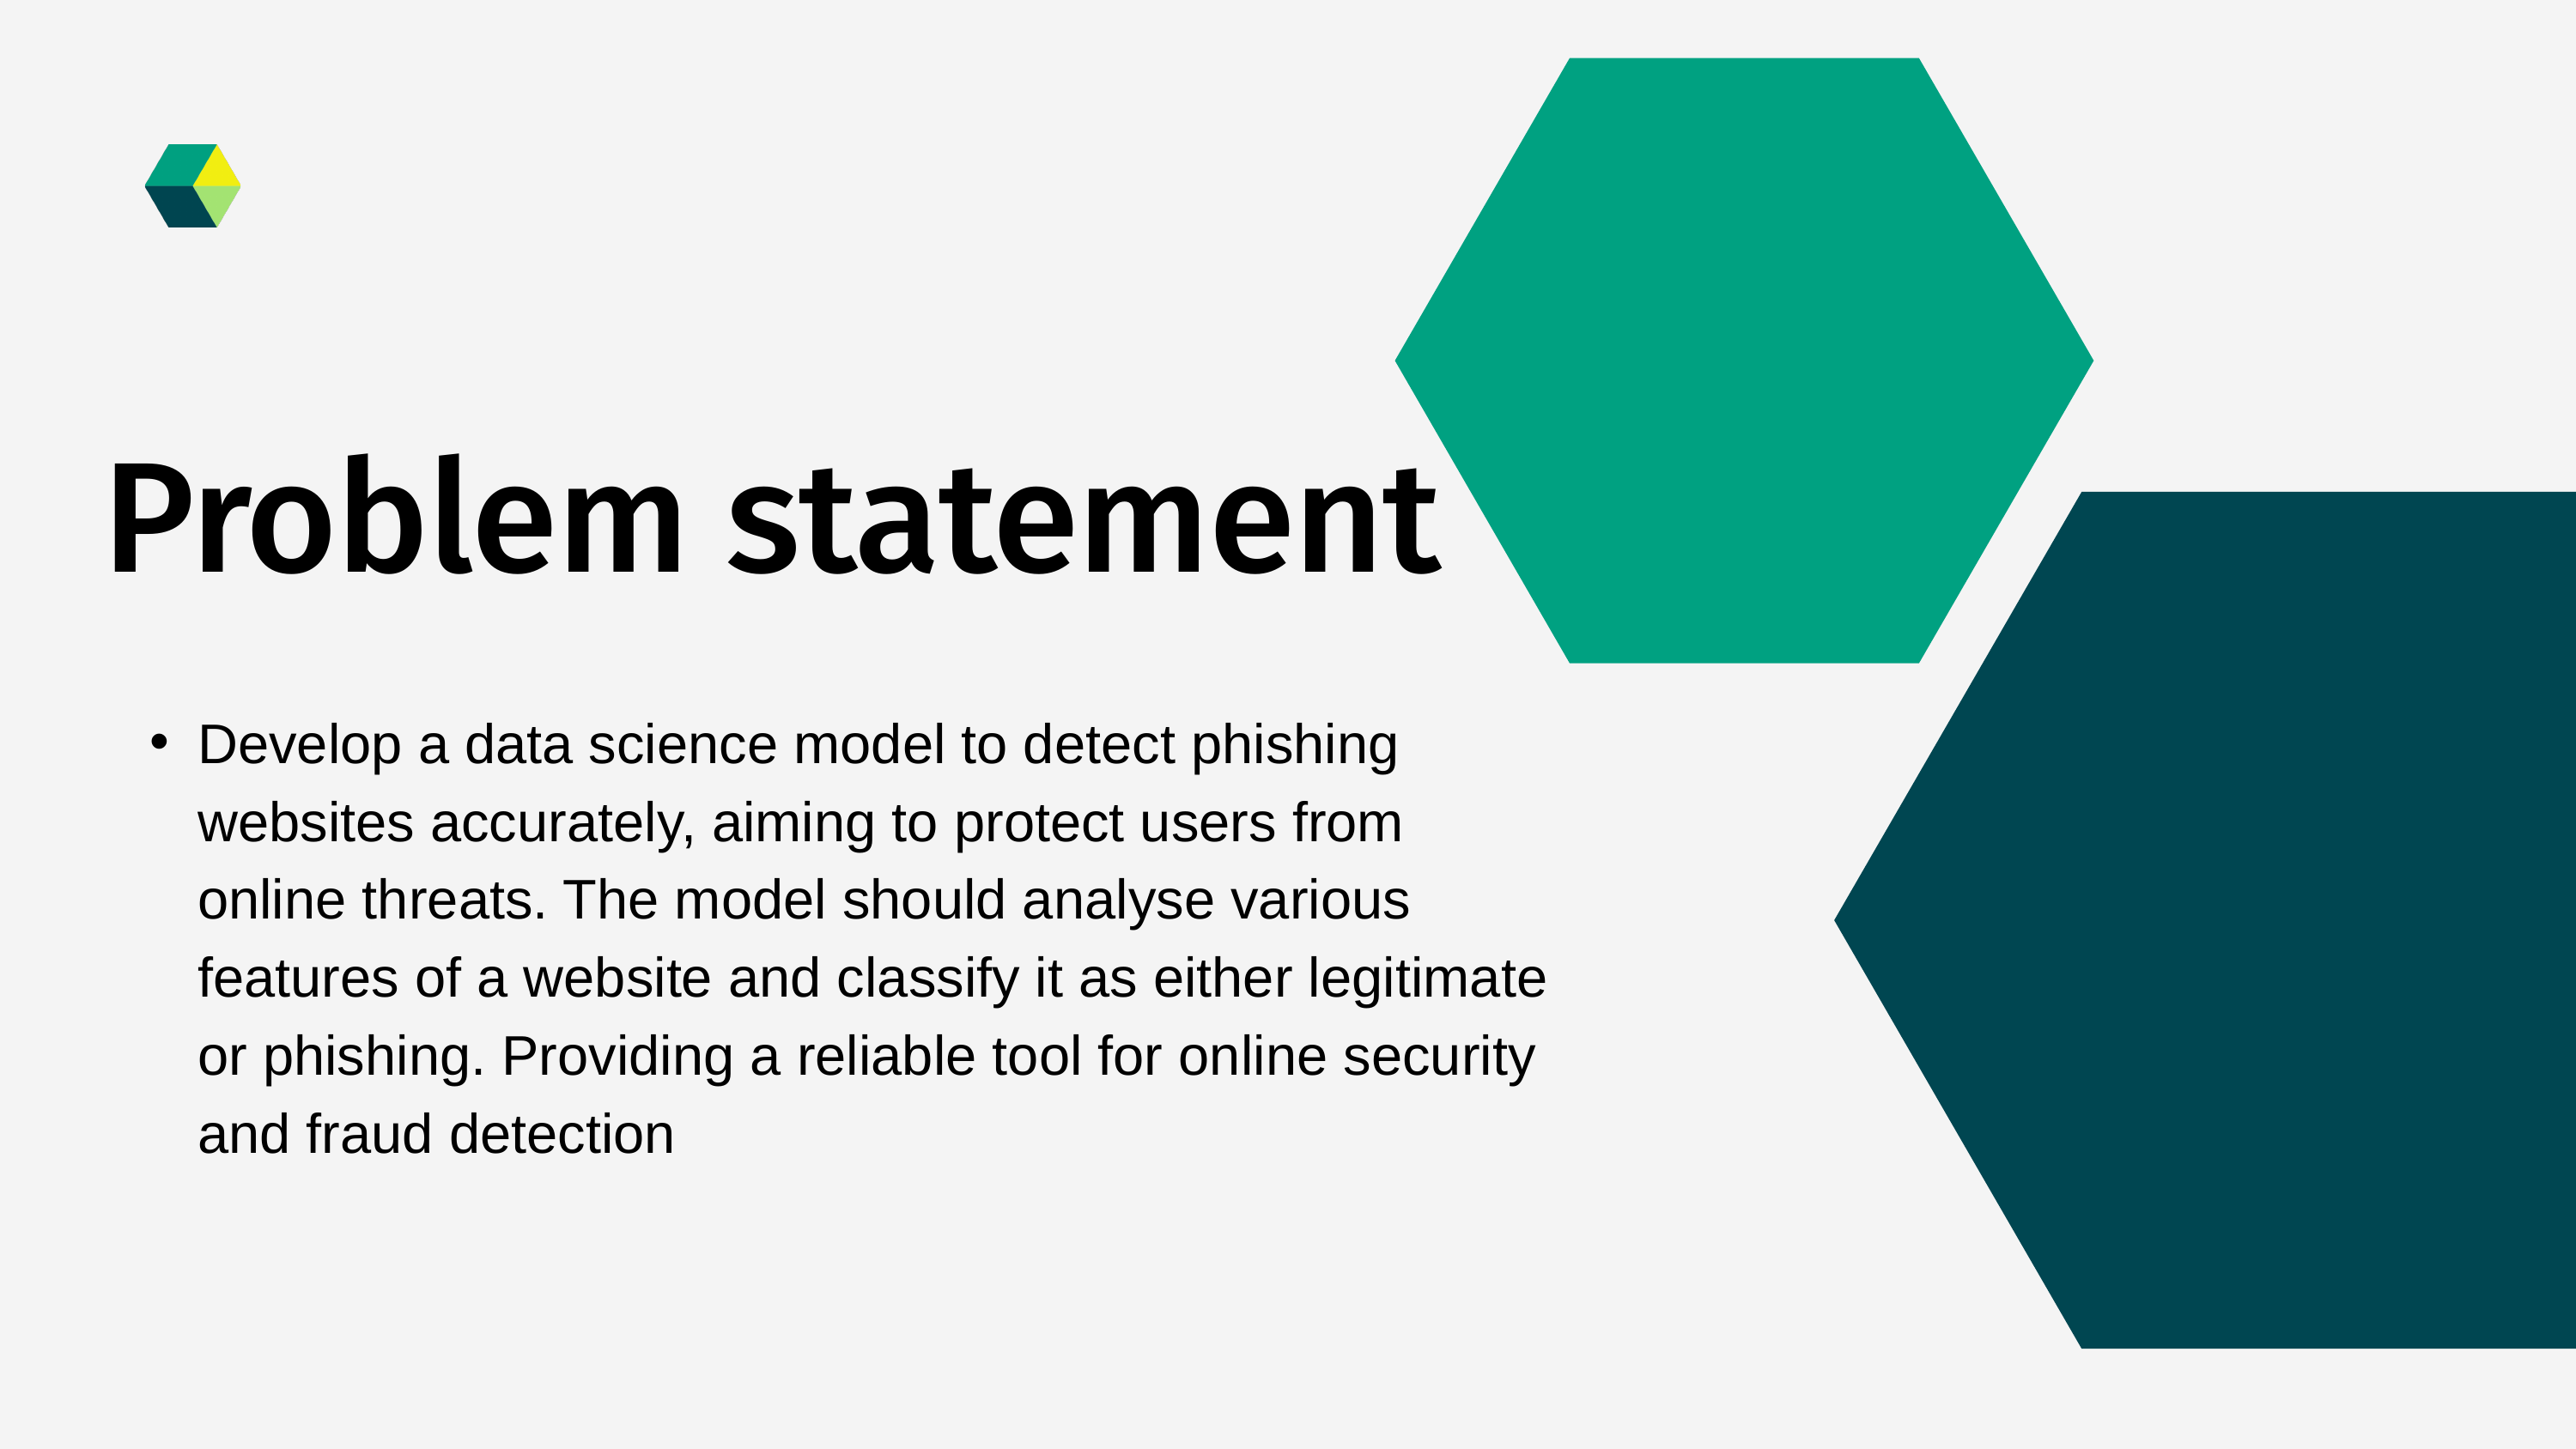

Problem statement

Develop a data science model to detect phishing websites accurately, aiming to protect users from online threats. The model should analyse various features of a website and classify it as either legitimate or phishing. Providing a reliable tool for online security and fraud detection